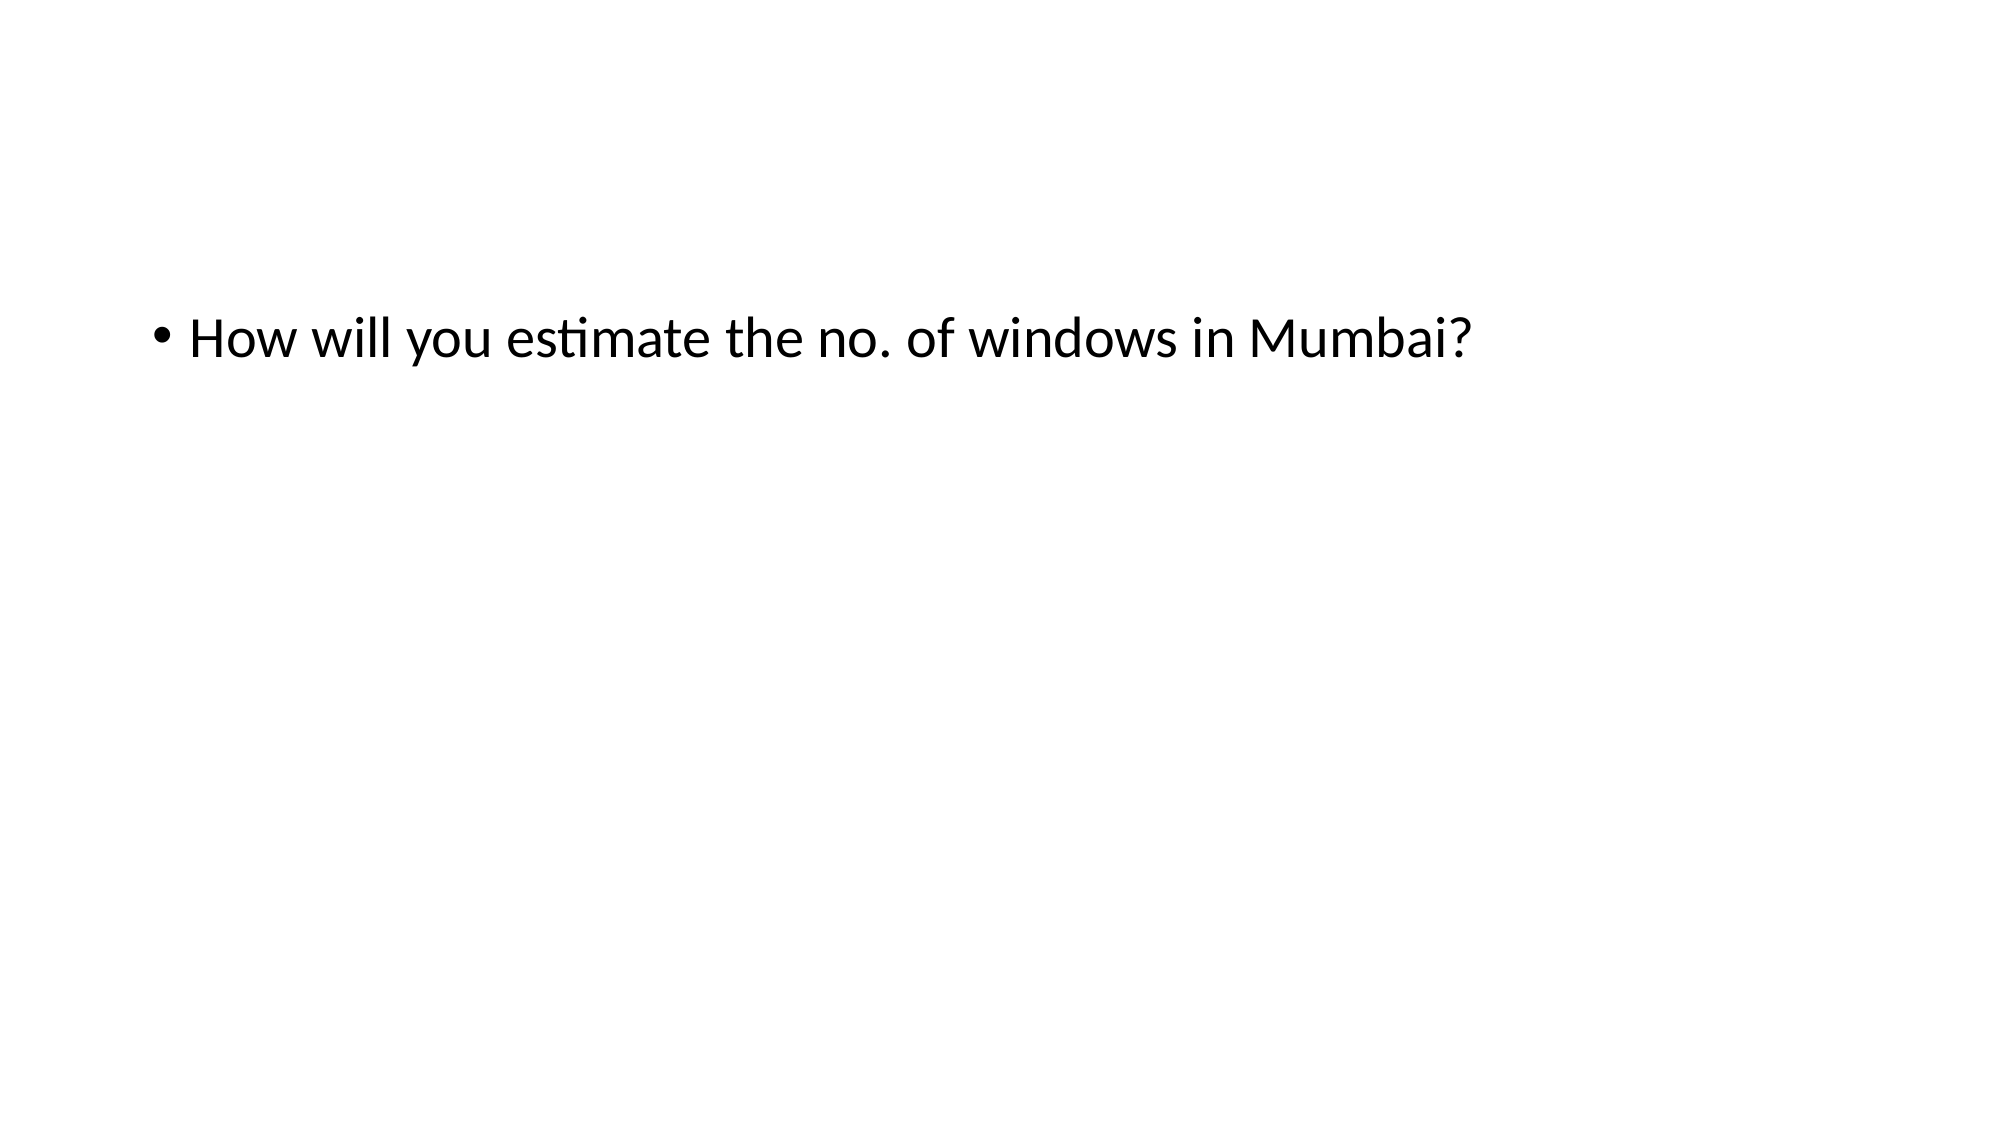

#
How will you estimate the no. of windows in Mumbai?